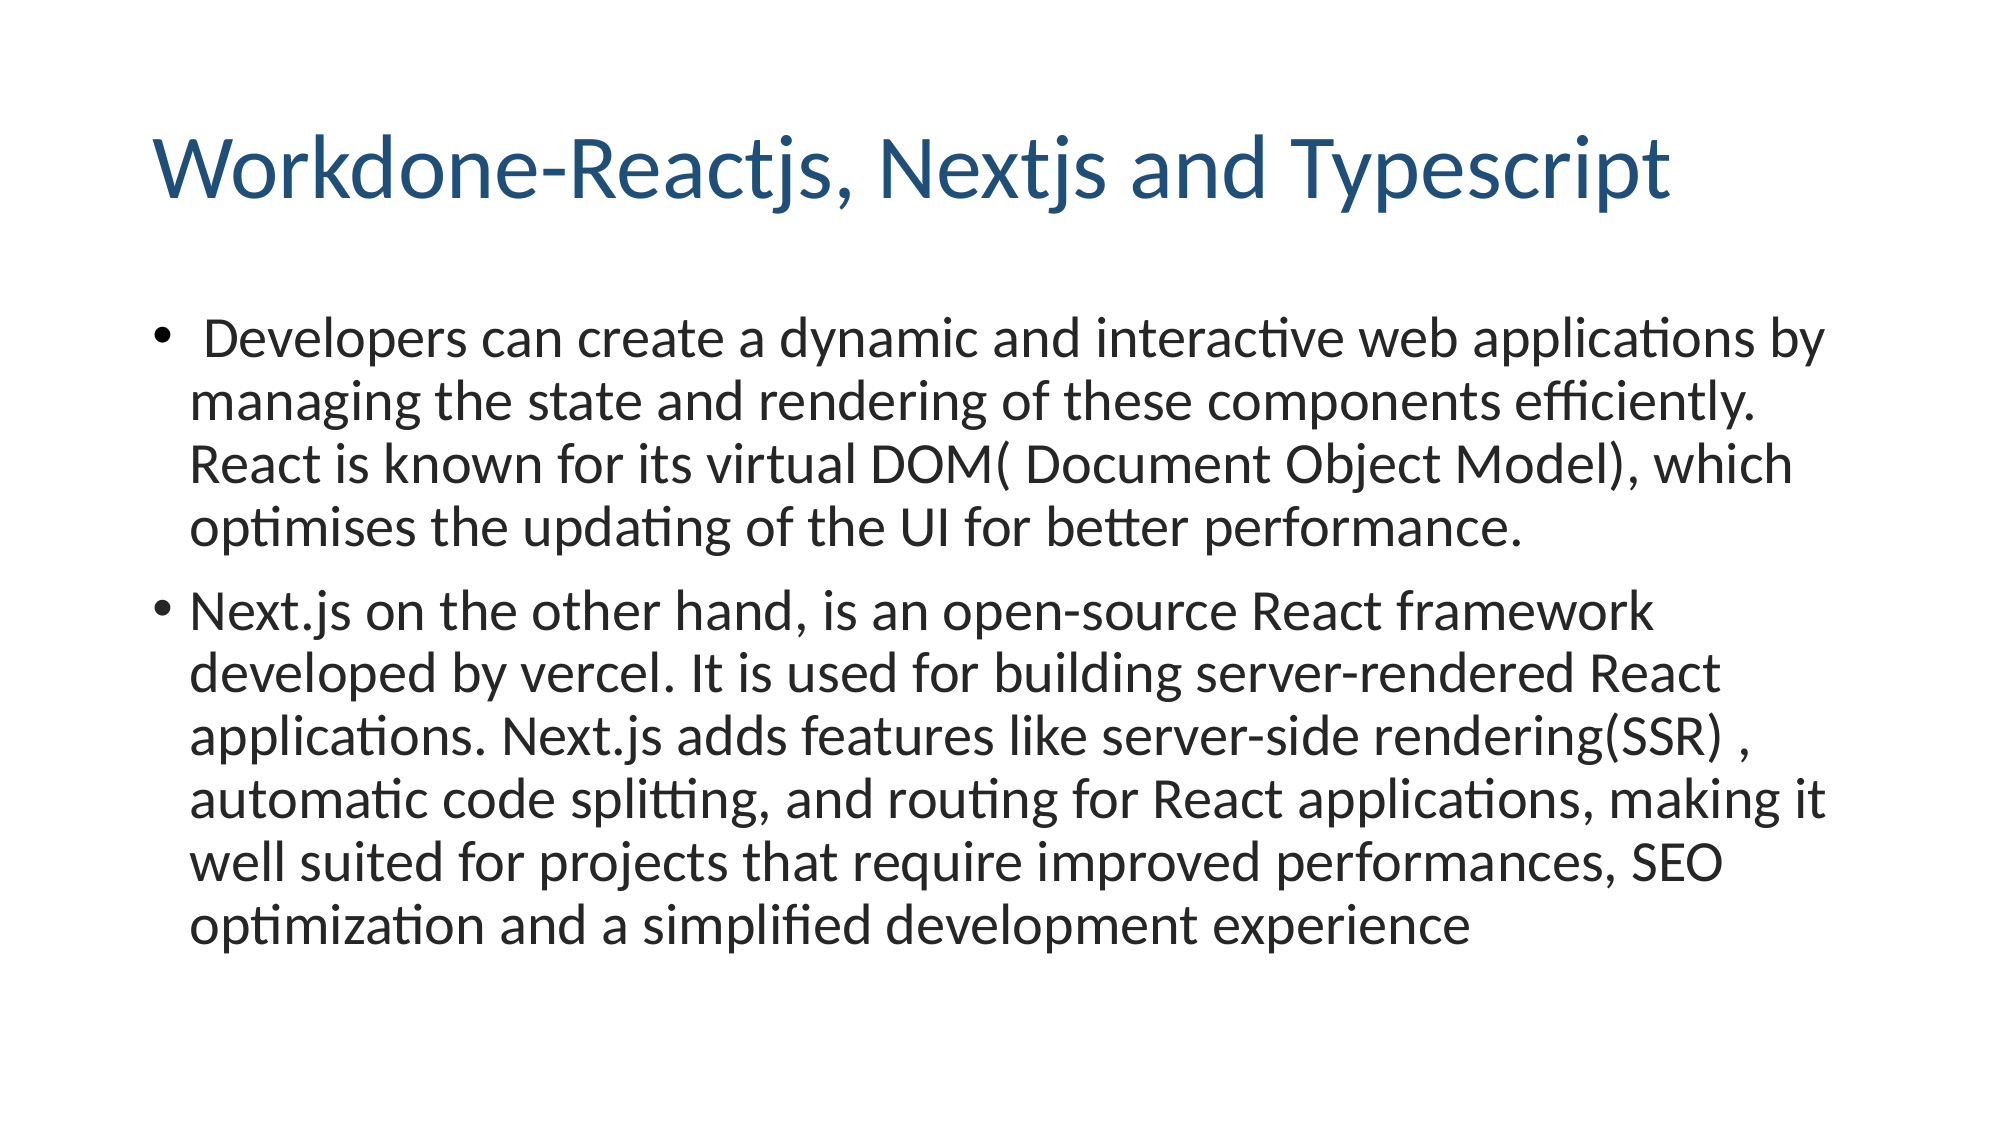

# Workdone-Reactjs, Nextjs and Typescript
 Developers can create a dynamic and interactive web applications by managing the state and rendering of these components efficiently. React is known for its virtual DOM( Document Object Model), which optimises the updating of the UI for better performance.
Next.js on the other hand, is an open-source React framework developed by vercel. It is used for building server-rendered React applications. Next.js adds features like server-side rendering(SSR) , automatic code splitting, and routing for React applications, making it well suited for projects that require improved performances, SEO optimization and a simplified development experience